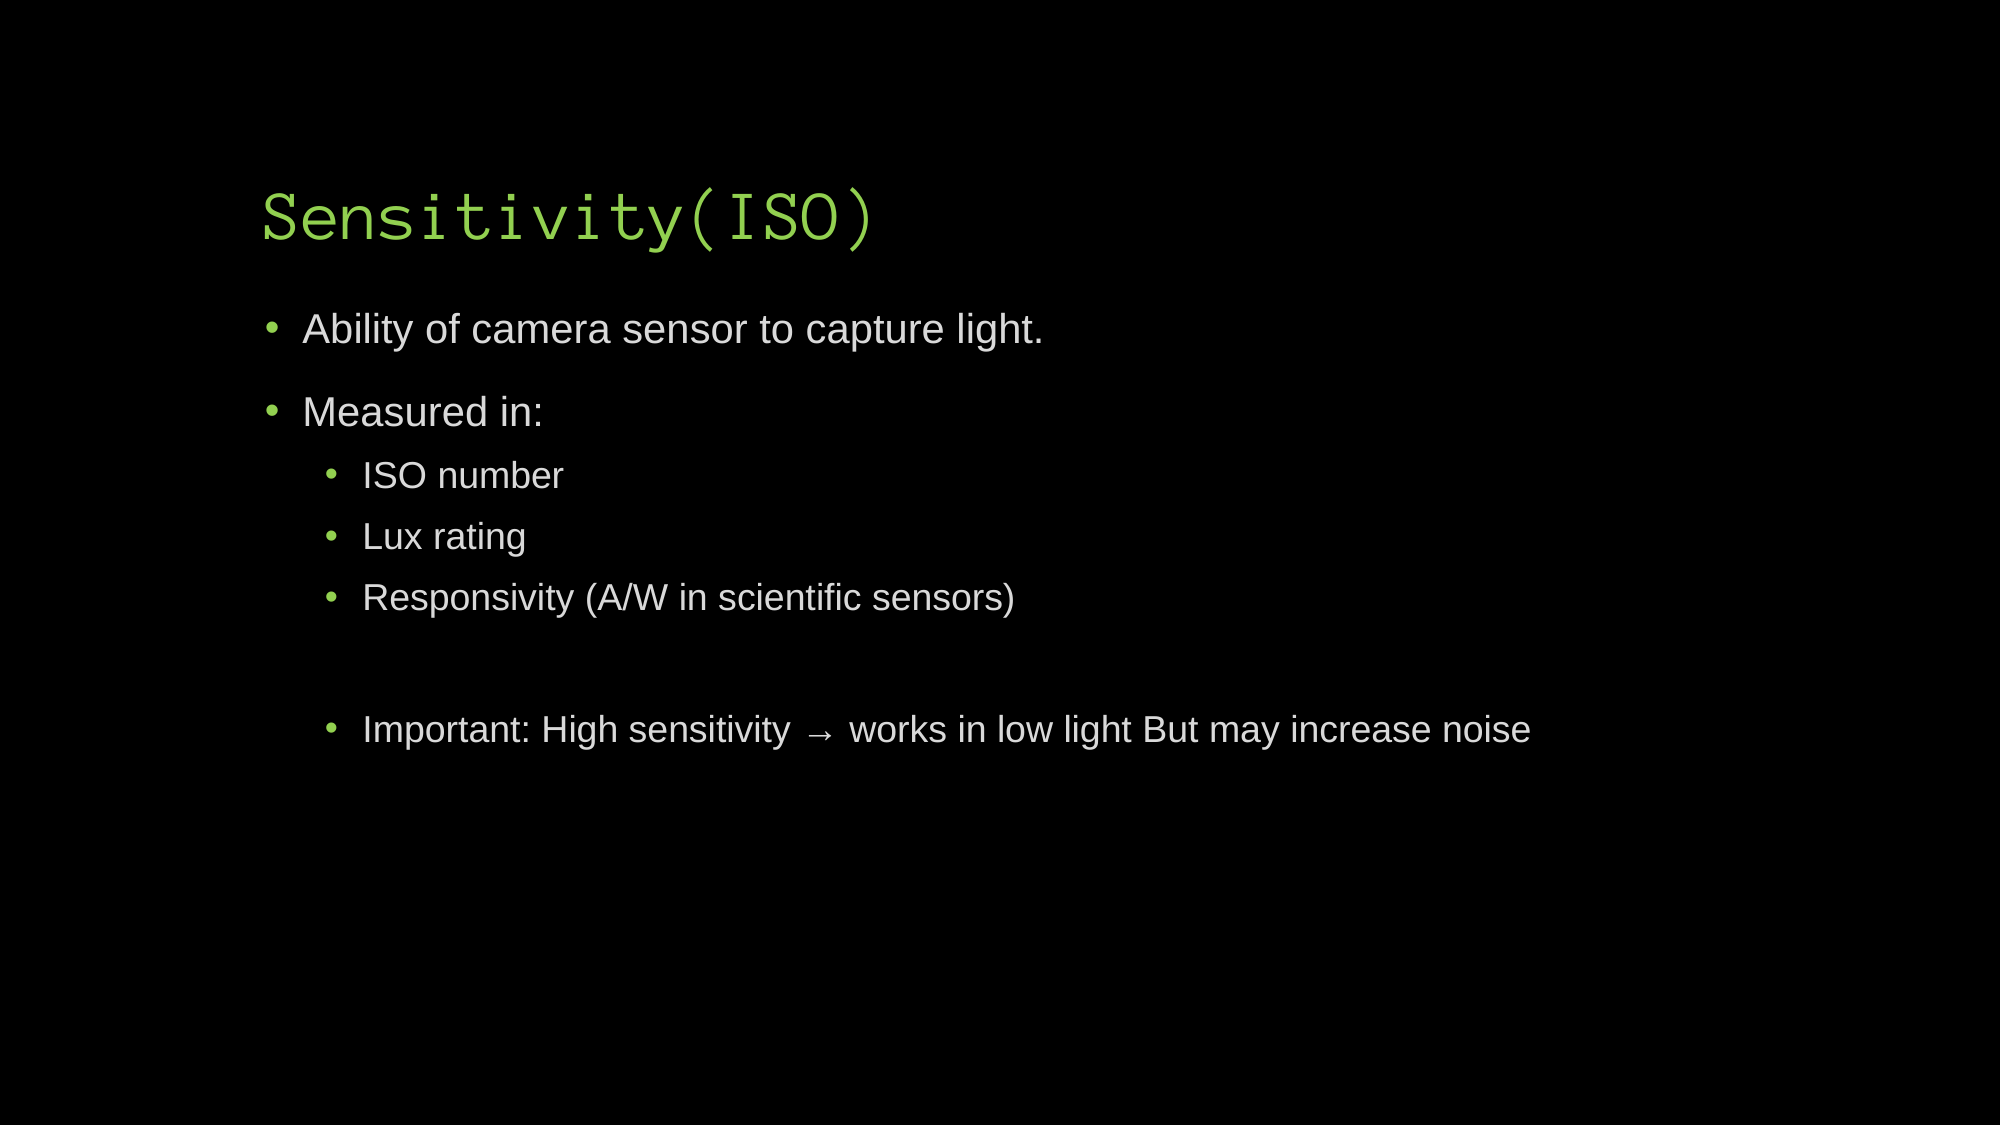

# Sensitivity(ISO)
Ability of camera sensor to capture light.
Measured in:
ISO number
Lux rating
Responsivity (A/W in scientific sensors)

Important: High sensitivity → works in low light But may increase noise